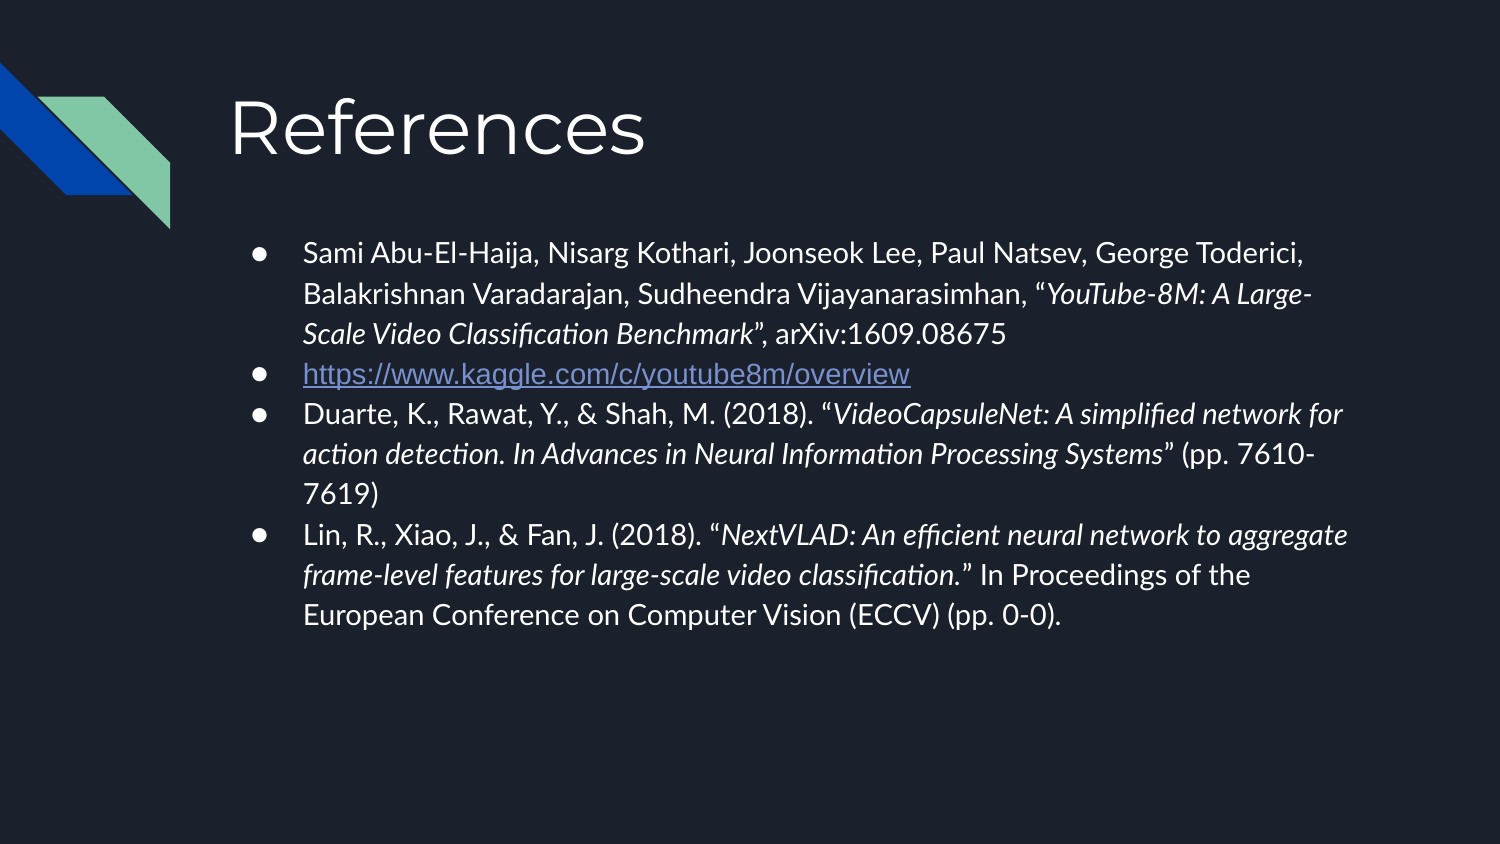

# References
Sami Abu-El-Haija, Nisarg Kothari, Joonseok Lee, Paul Natsev, George Toderici, Balakrishnan Varadarajan, Sudheendra Vijayanarasimhan, “YouTube-8M: A Large-Scale Video Classification Benchmark”, arXiv:1609.08675
https://www.kaggle.com/c/youtube8m/overview
Duarte, K., Rawat, Y., & Shah, M. (2018). “VideoCapsuleNet: A simplified network for action detection. In Advances in Neural Information Processing Systems” (pp. 7610-7619)
Lin, R., Xiao, J., & Fan, J. (2018). “NextVLAD: An efficient neural network to aggregate frame-level features for large-scale video classification.” In Proceedings of the European Conference on Computer Vision (ECCV) (pp. 0-0).